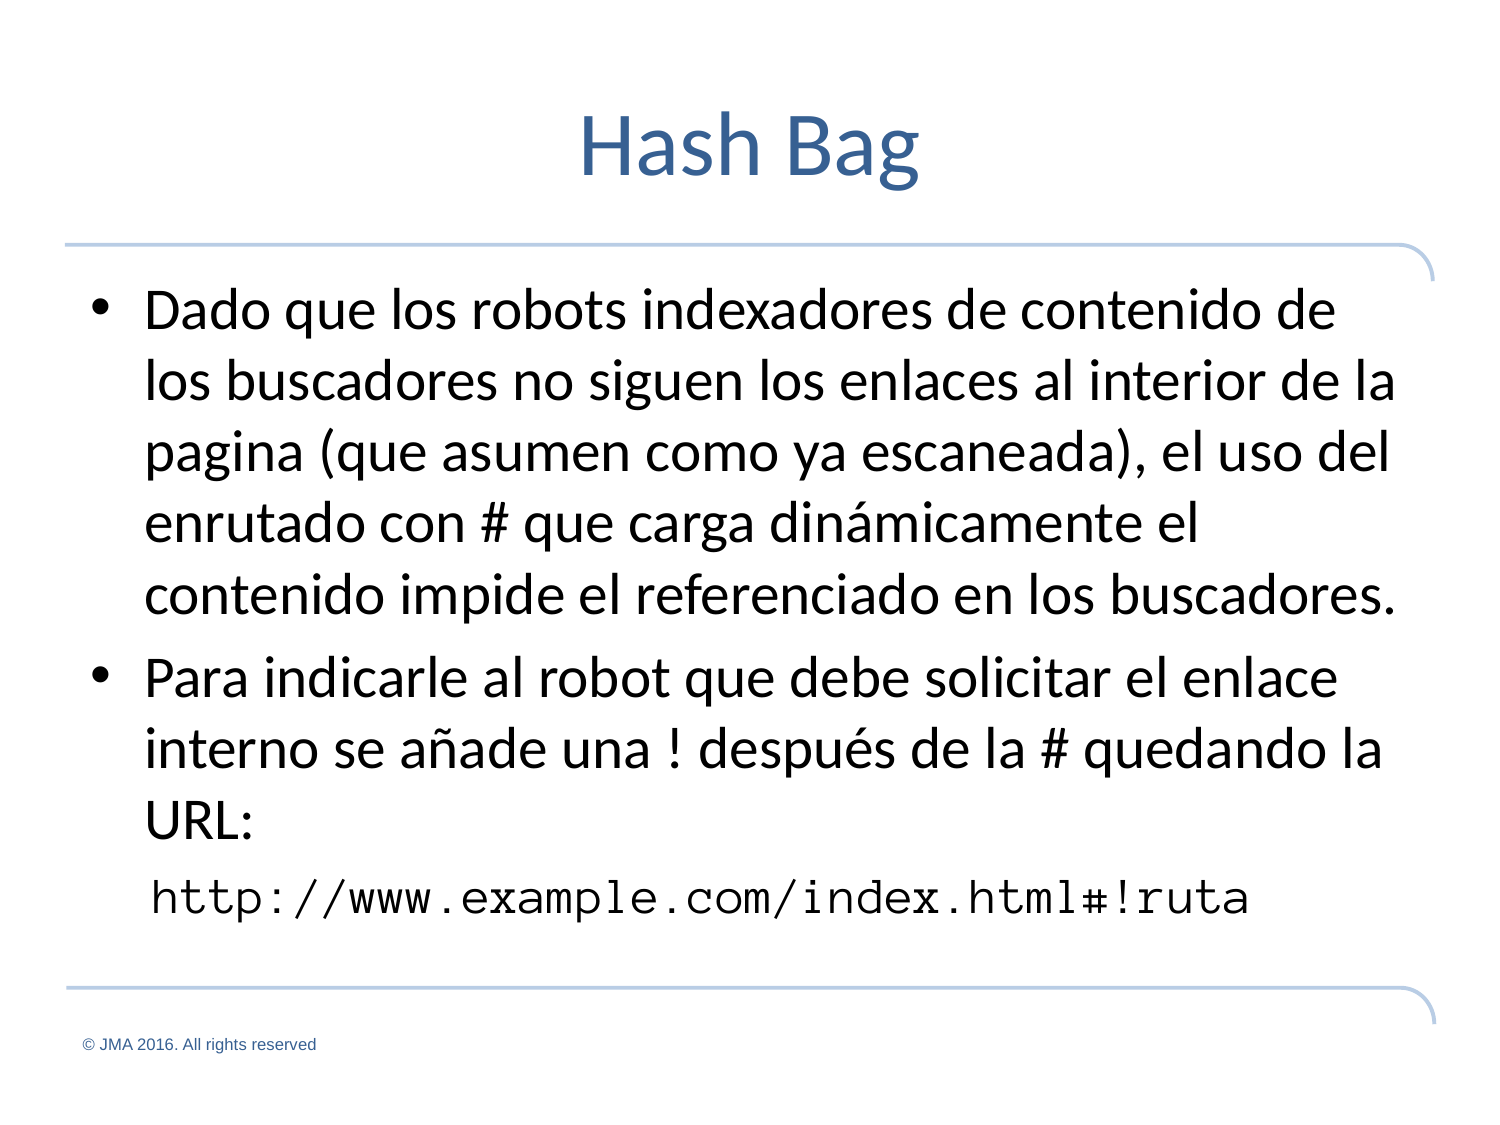

# Hash Bag
Dado que los robots indexadores de contenido de los buscadores no siguen los enlaces al interior de la pagina (que asumen como ya escaneada), el uso del enrutado con # que carga dinámicamente el contenido impide el referenciado en los buscadores.
Para indicarle al robot que debe solicitar el enlace interno se añade una ! después de la # quedando la URL:
http://www.example.com/index.html#!ruta